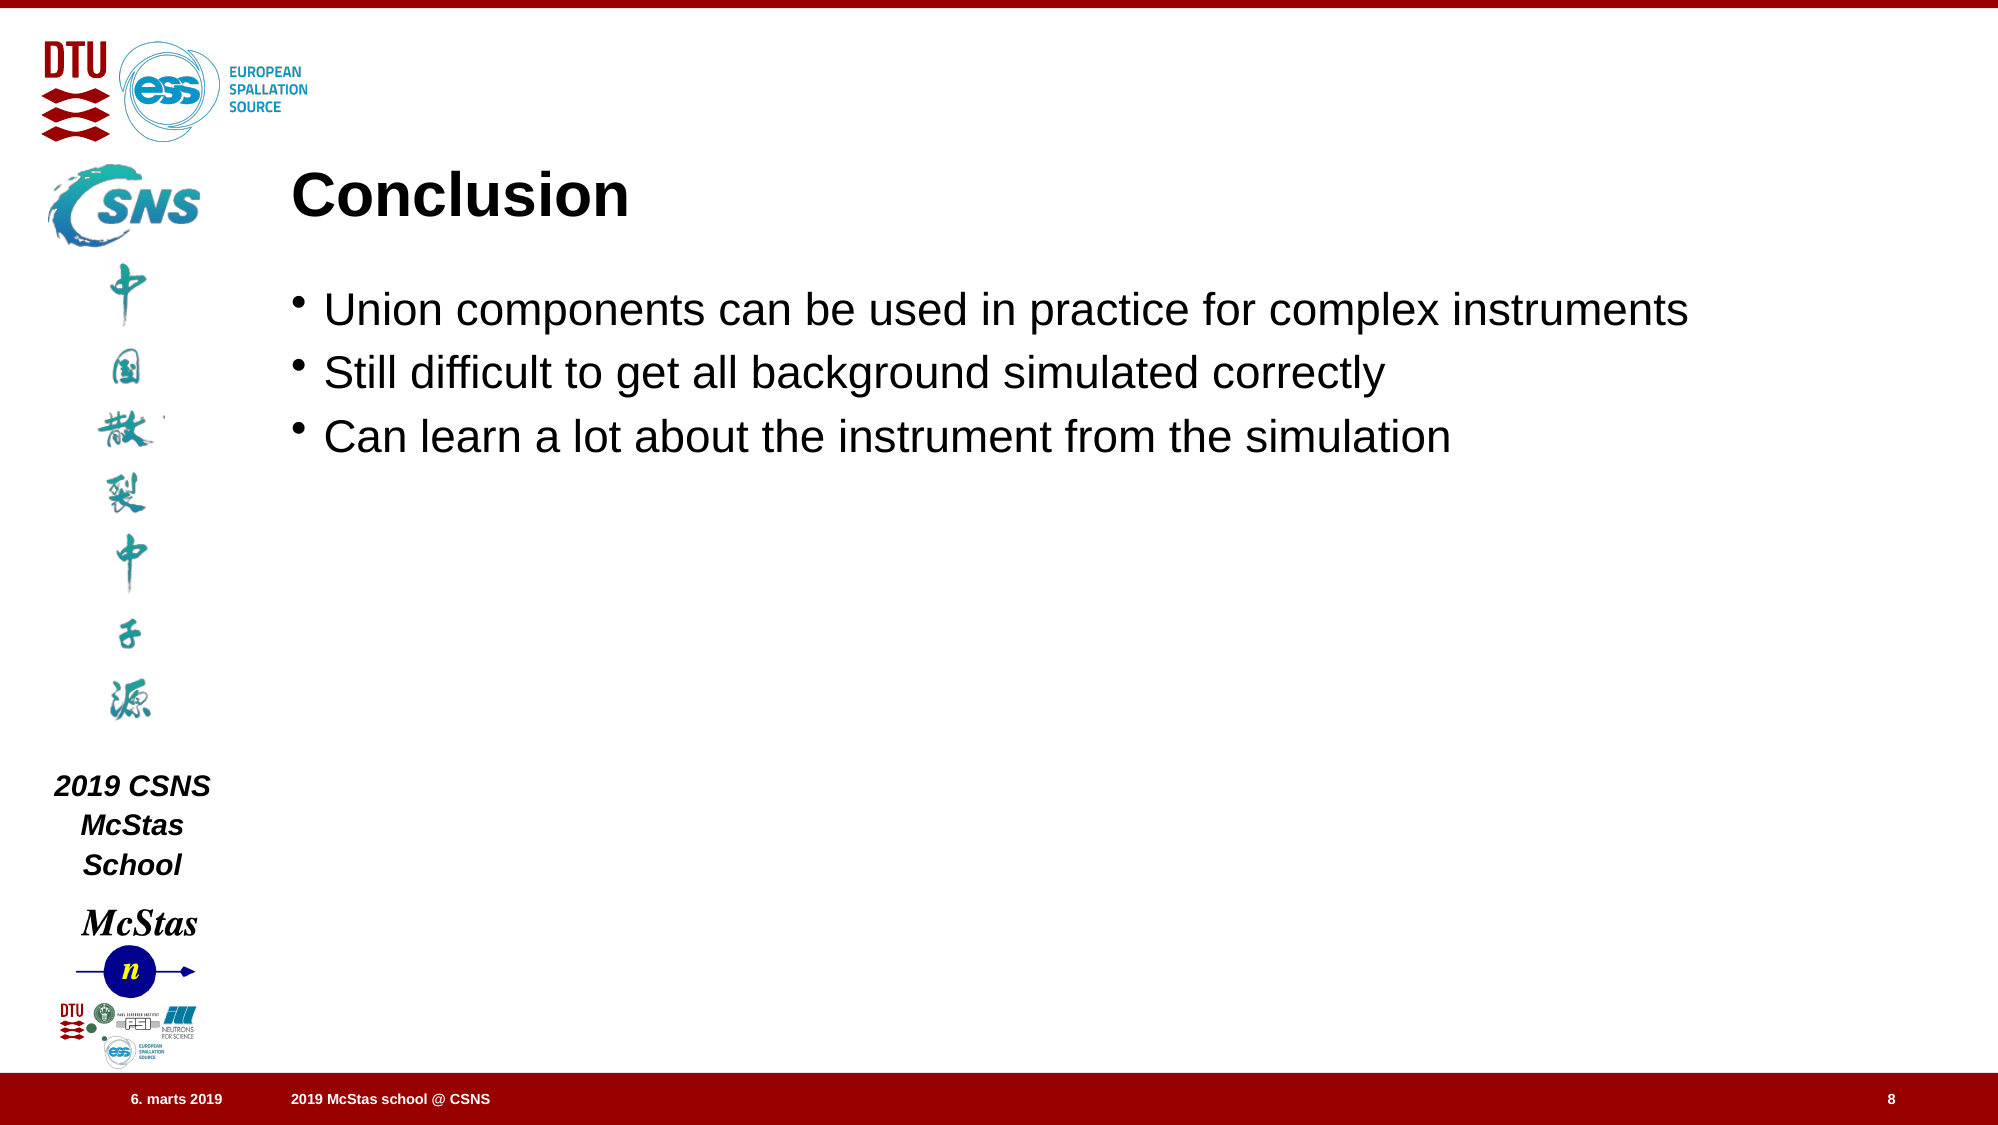

# Conclusion
Union components can be used in practice for complex instruments
Still difficult to get all background simulated correctly
Can learn a lot about the instrument from the simulation
8